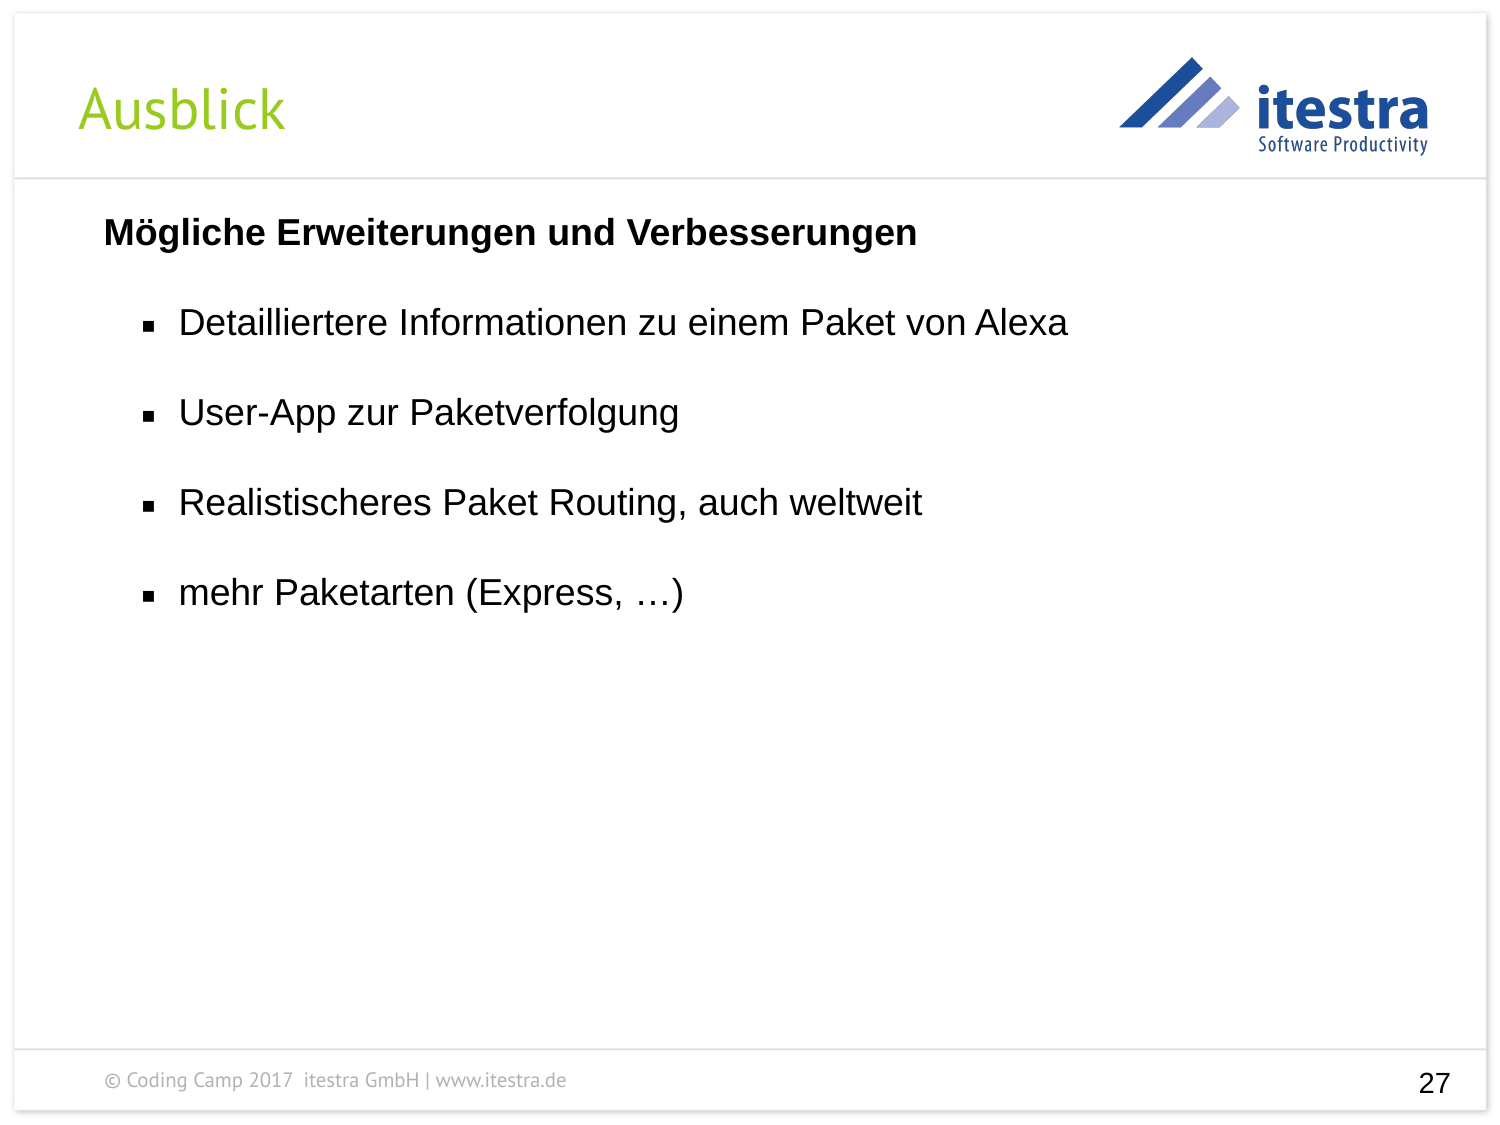

Ausblick
Mögliche Erweiterungen und Verbesserungen

Detailliertere Informationen zu einem Paket von Alexa

User-App zur Paketverfolgung

Realistischeres Paket Routing, auch weltweit

mehr Paketarten (Express, …)
27